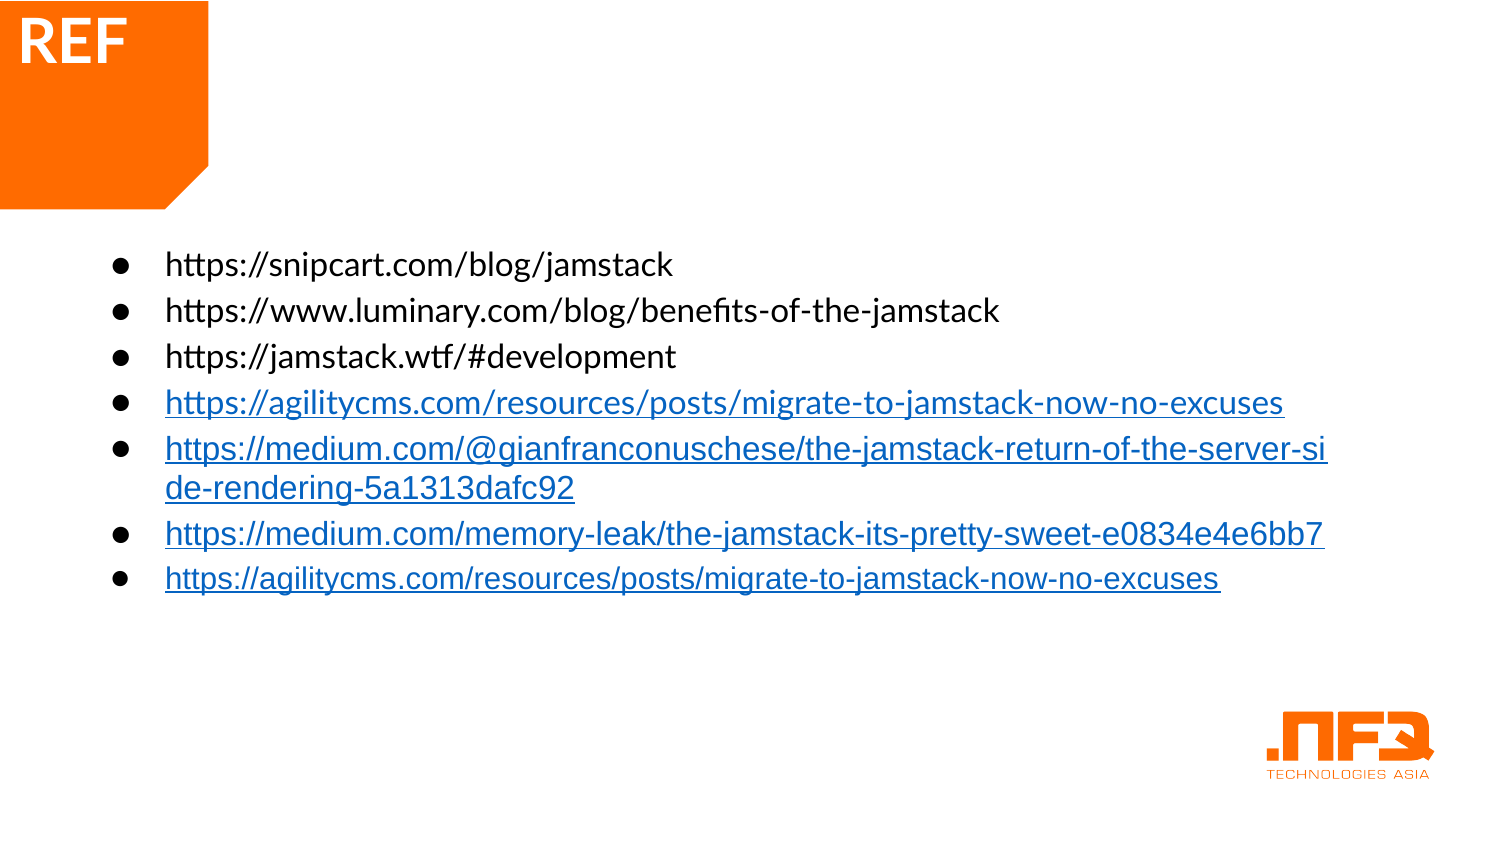

REF
https://snipcart.com/blog/jamstack
https://www.luminary.com/blog/benefits-of-the-jamstack
https://jamstack.wtf/#development
https://agilitycms.com/resources/posts/migrate-to-jamstack-now-no-excuses
https://medium.com/@gianfranconuschese/the-jamstack-return-of-the-server-side-rendering-5a1313dafc92
https://medium.com/memory-leak/the-jamstack-its-pretty-sweet-e0834e4e6bb7
https://agilitycms.com/resources/posts/migrate-to-jamstack-now-no-excuses